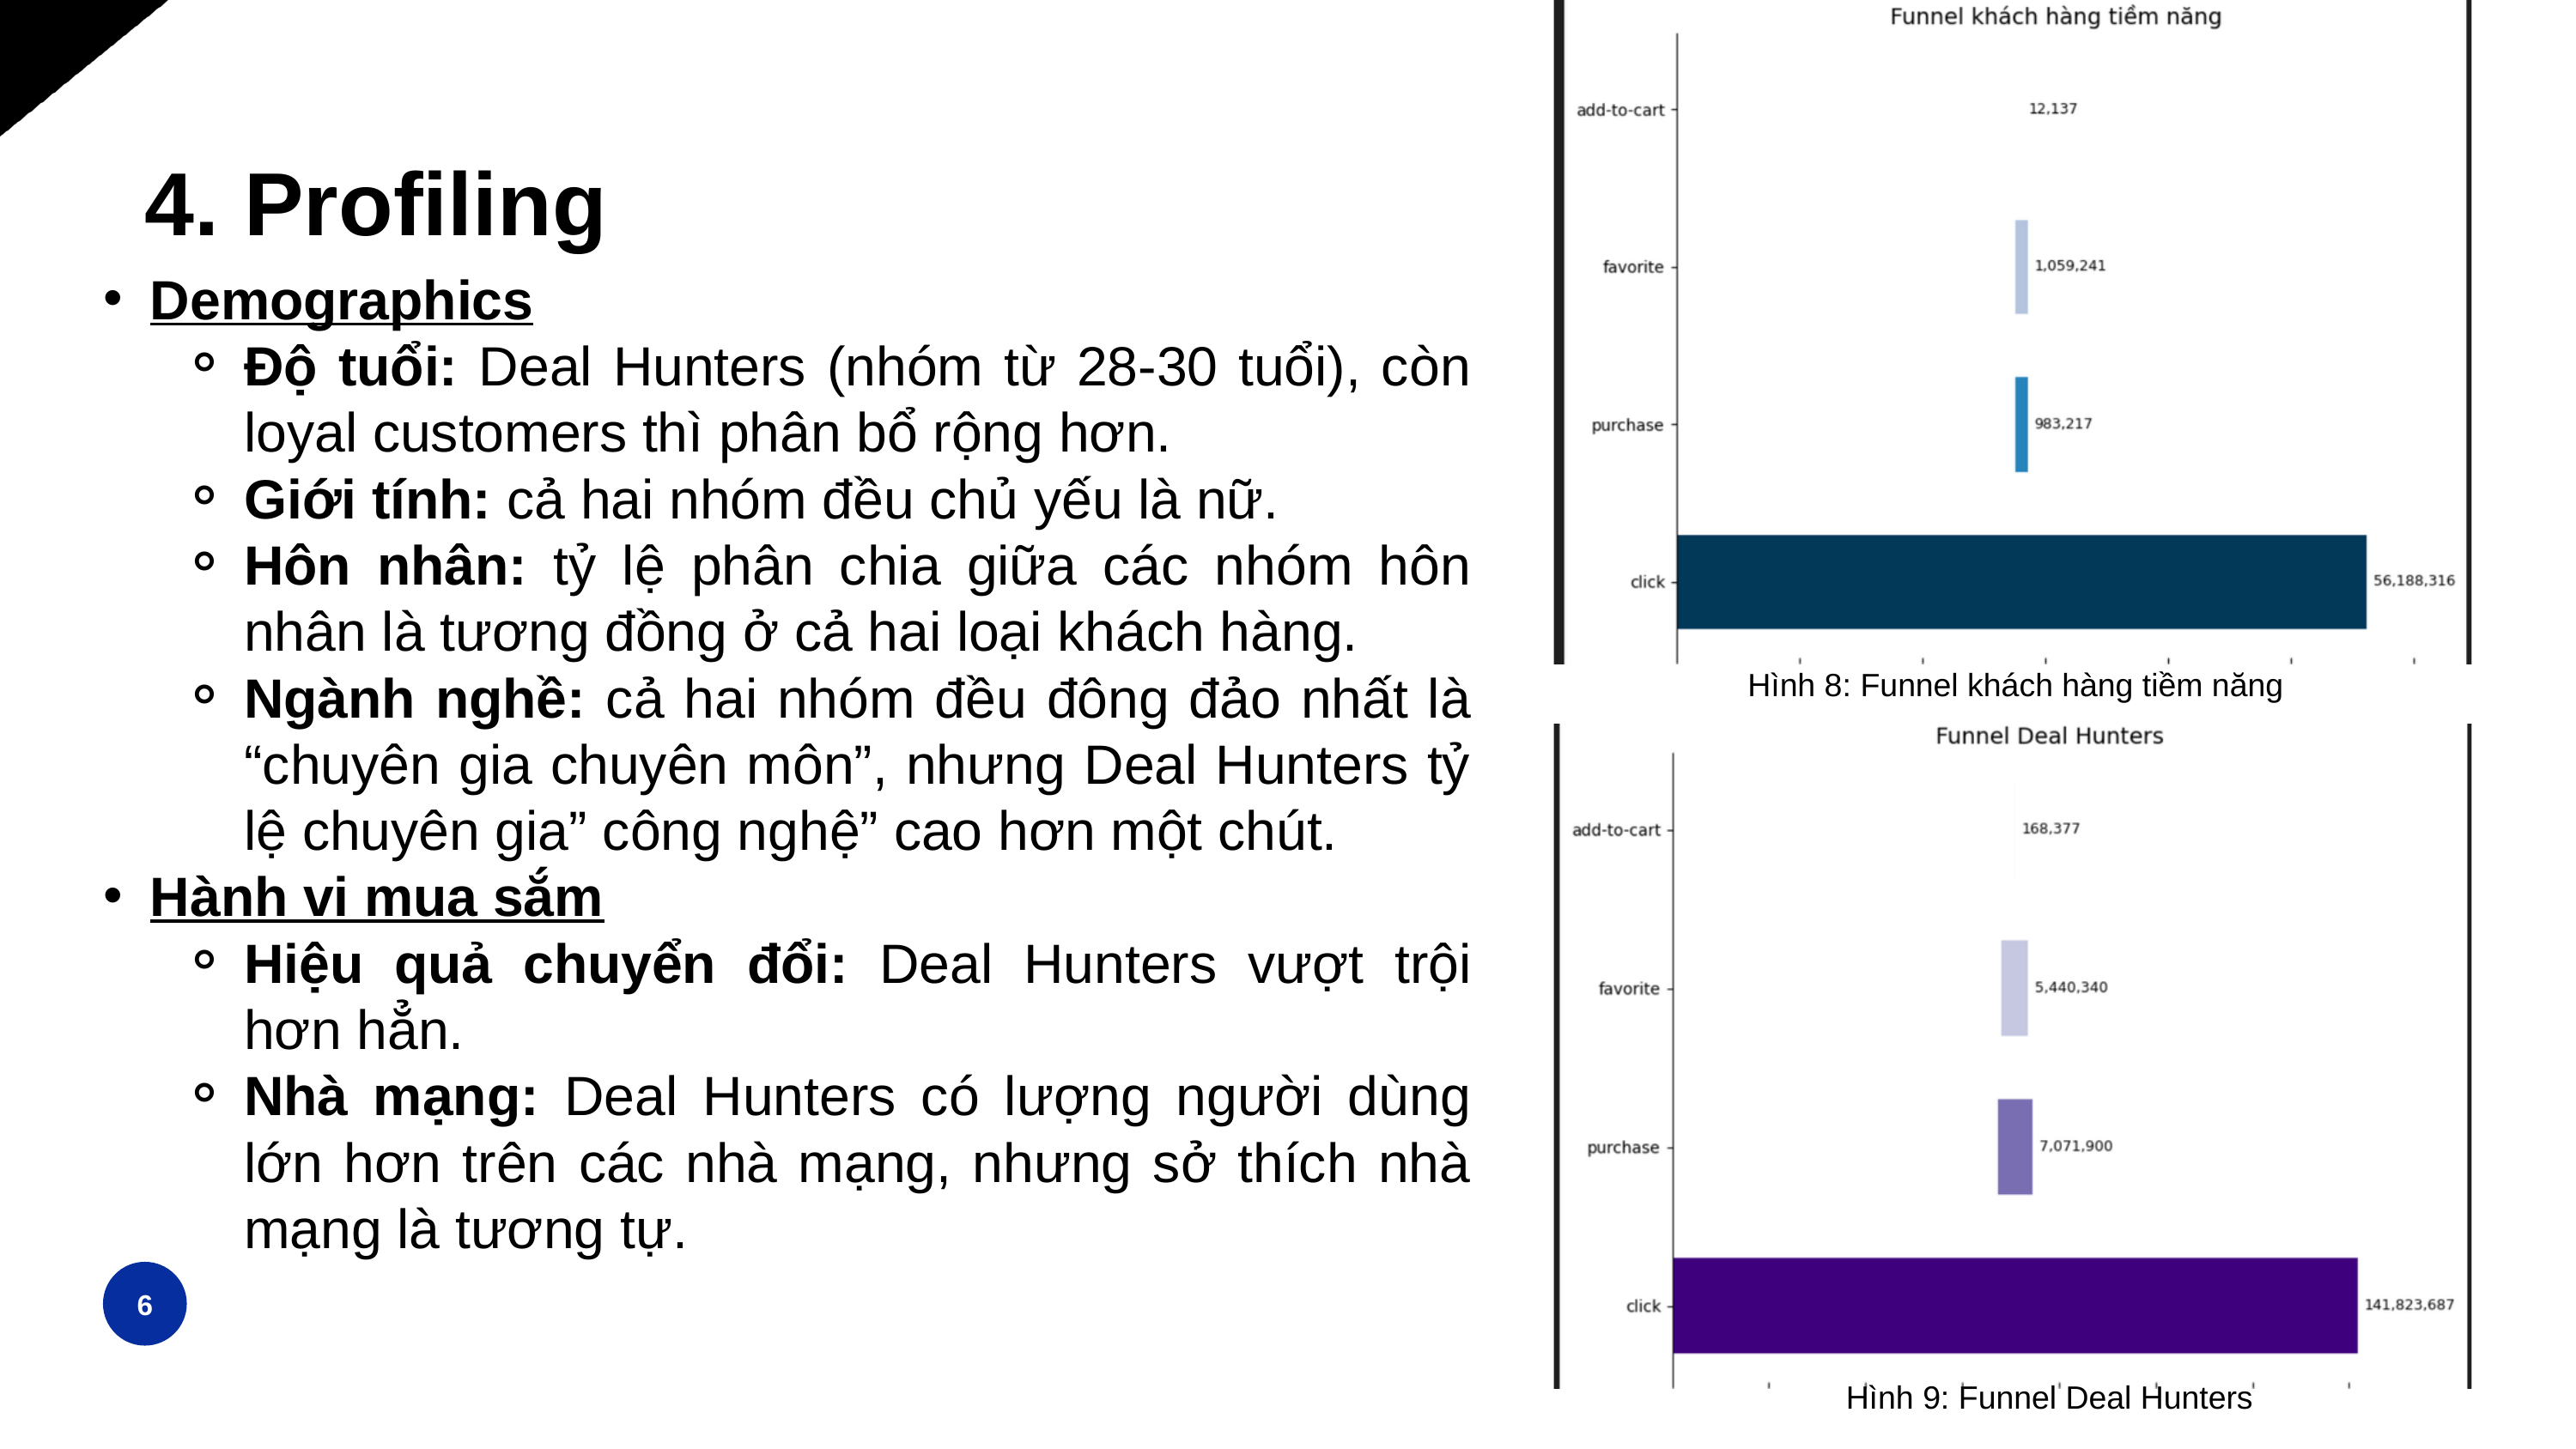

4. Profiling
Demographics
Độ tuổi: Deal Hunters (nhóm từ 28-30 tuổi), còn loyal customers thì phân bổ rộng hơn.
Giới tính: cả hai nhóm đều chủ yếu là nữ.
Hôn nhân: tỷ lệ phân chia giữa các nhóm hôn nhân là tương đồng ở cả hai loại khách hàng.
Ngành nghề: cả hai nhóm đều đông đảo nhất là “chuyên gia chuyên môn”, nhưng Deal Hunters tỷ lệ chuyên gia” công nghệ” cao hơn một chút.
Hành vi mua sắm
Hiệu quả chuyển đổi: Deal Hunters vượt trội hơn hẳn.
Nhà mạng: Deal Hunters có lượng người dùng lớn hơn trên các nhà mạng, nhưng sở thích nhà mạng là tương tự.

Hình 8: Funnel khách hàng tiềm năng

6
Hình 9: Funnel Deal Hunters